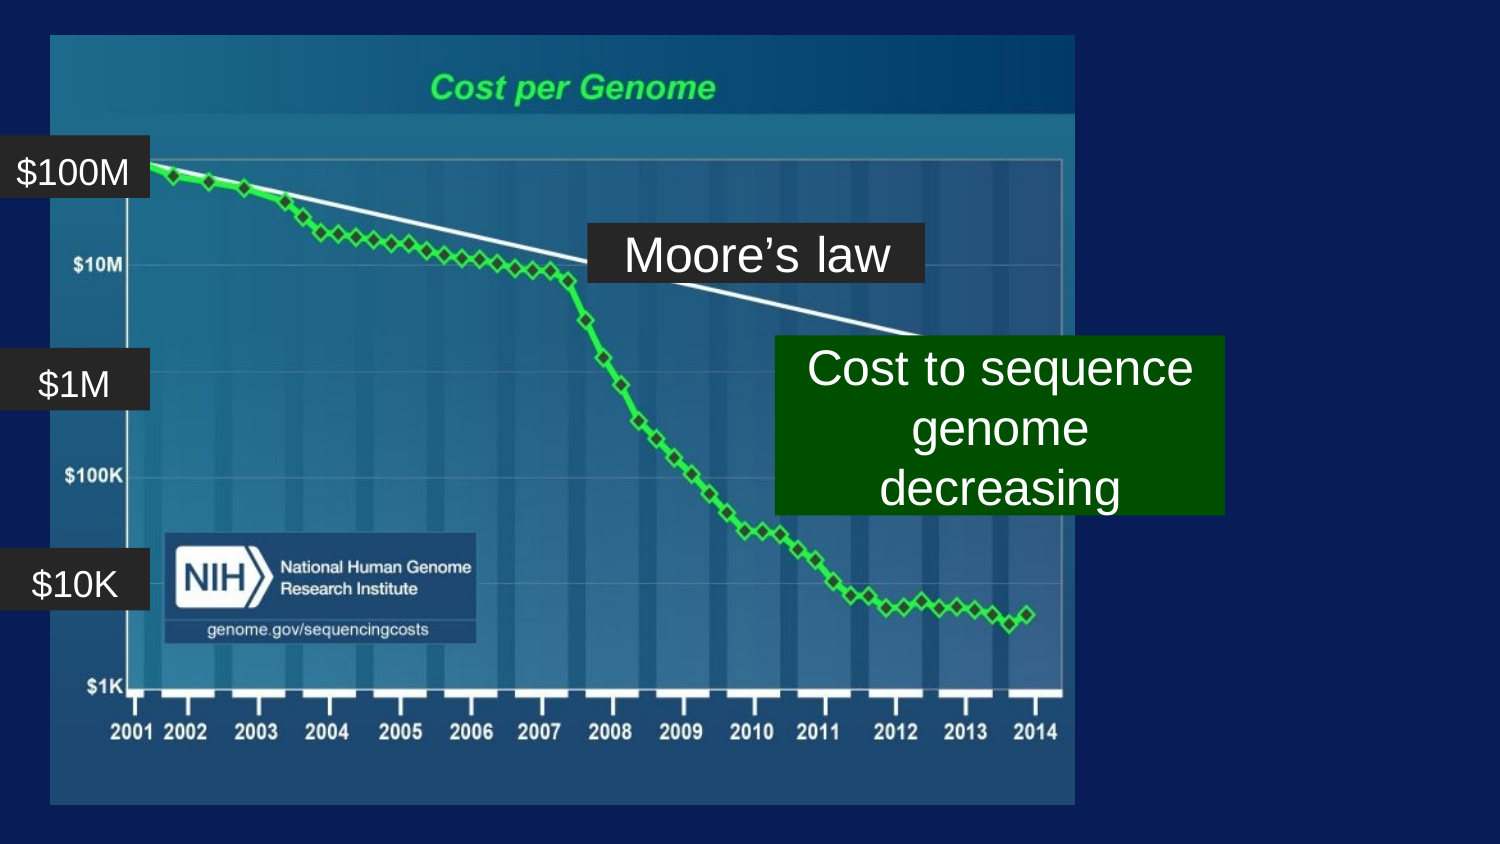

# $100M
Moore’s law
Cost to sequence genome decreasing

$1M

$10K